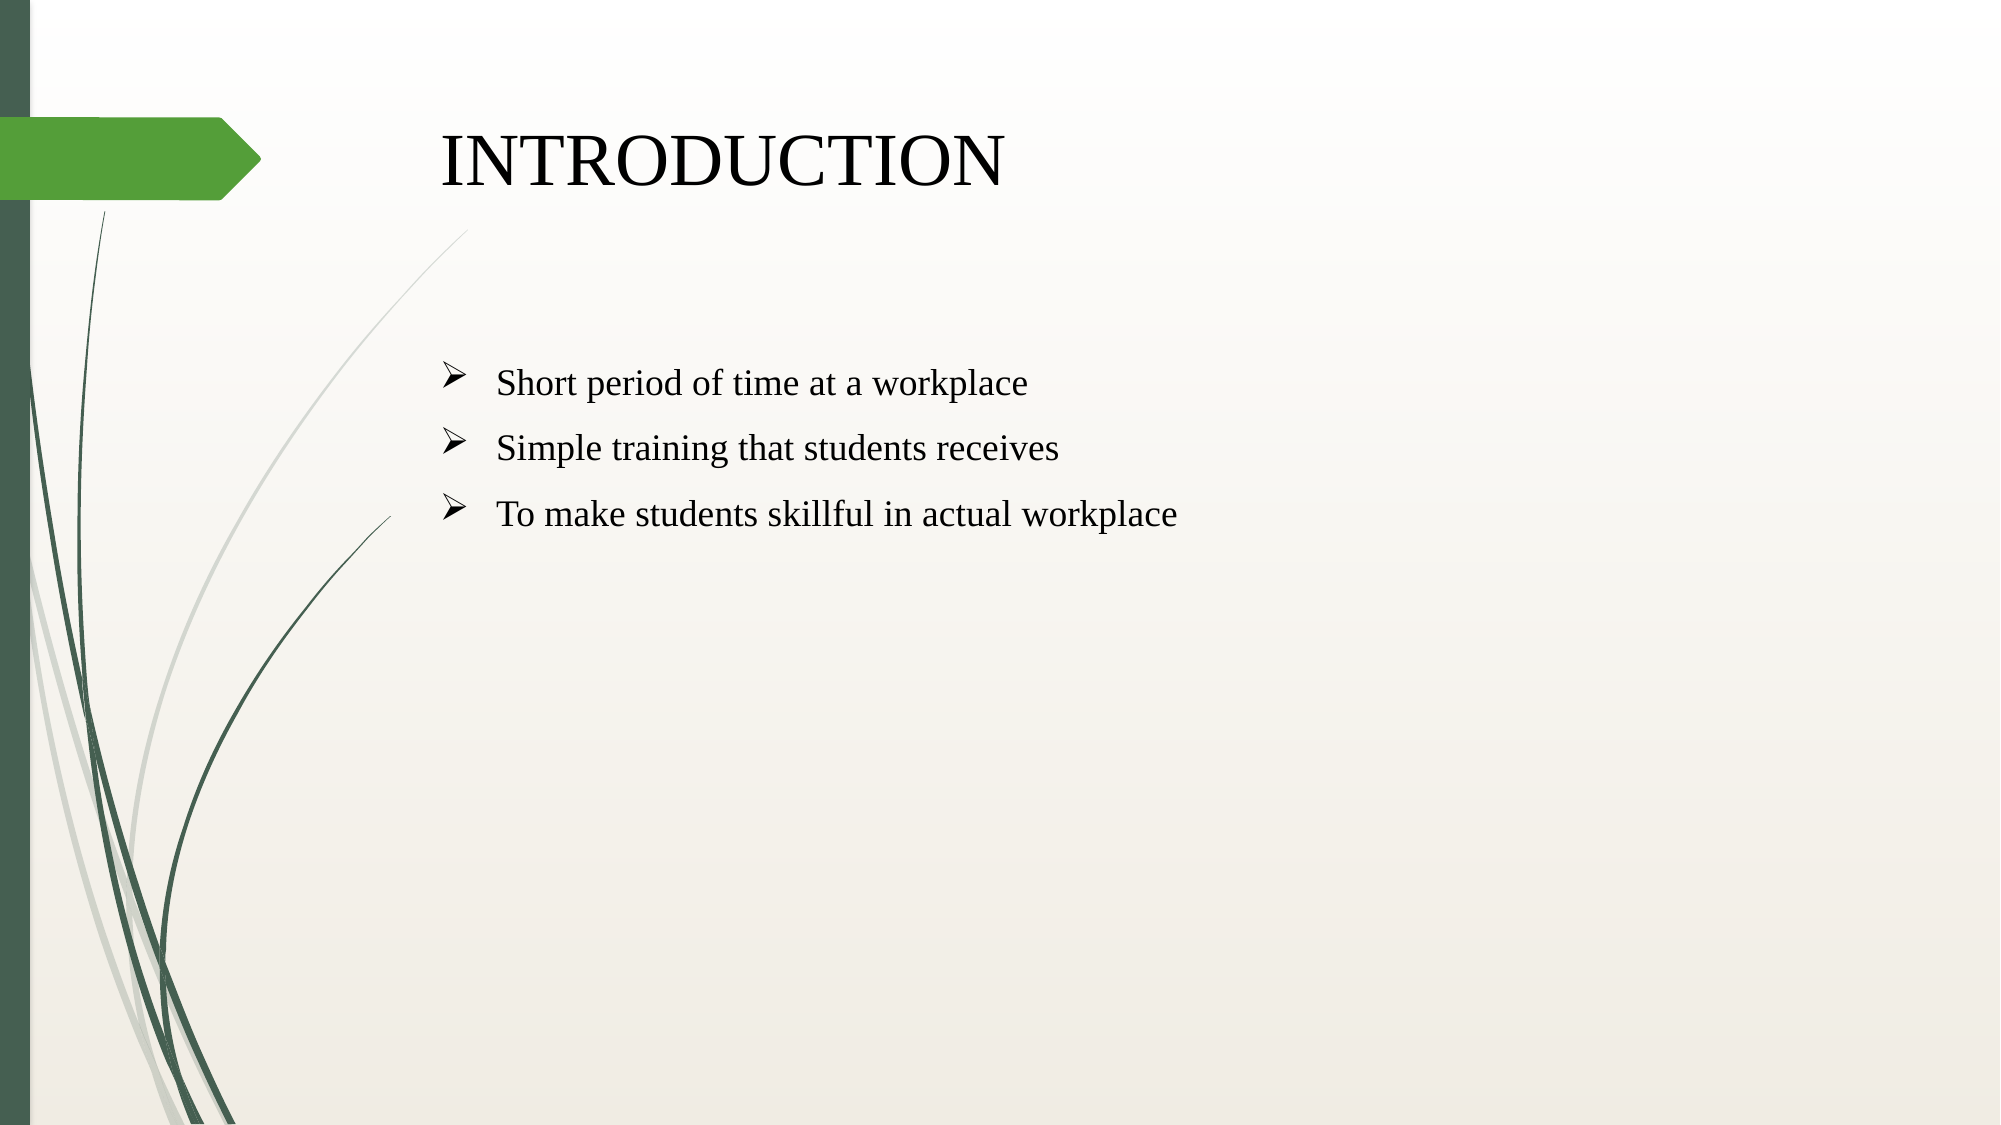

# INTRODUCTION
Short period of time at a workplace
Simple training that students receives
To make students skillful in actual workplace